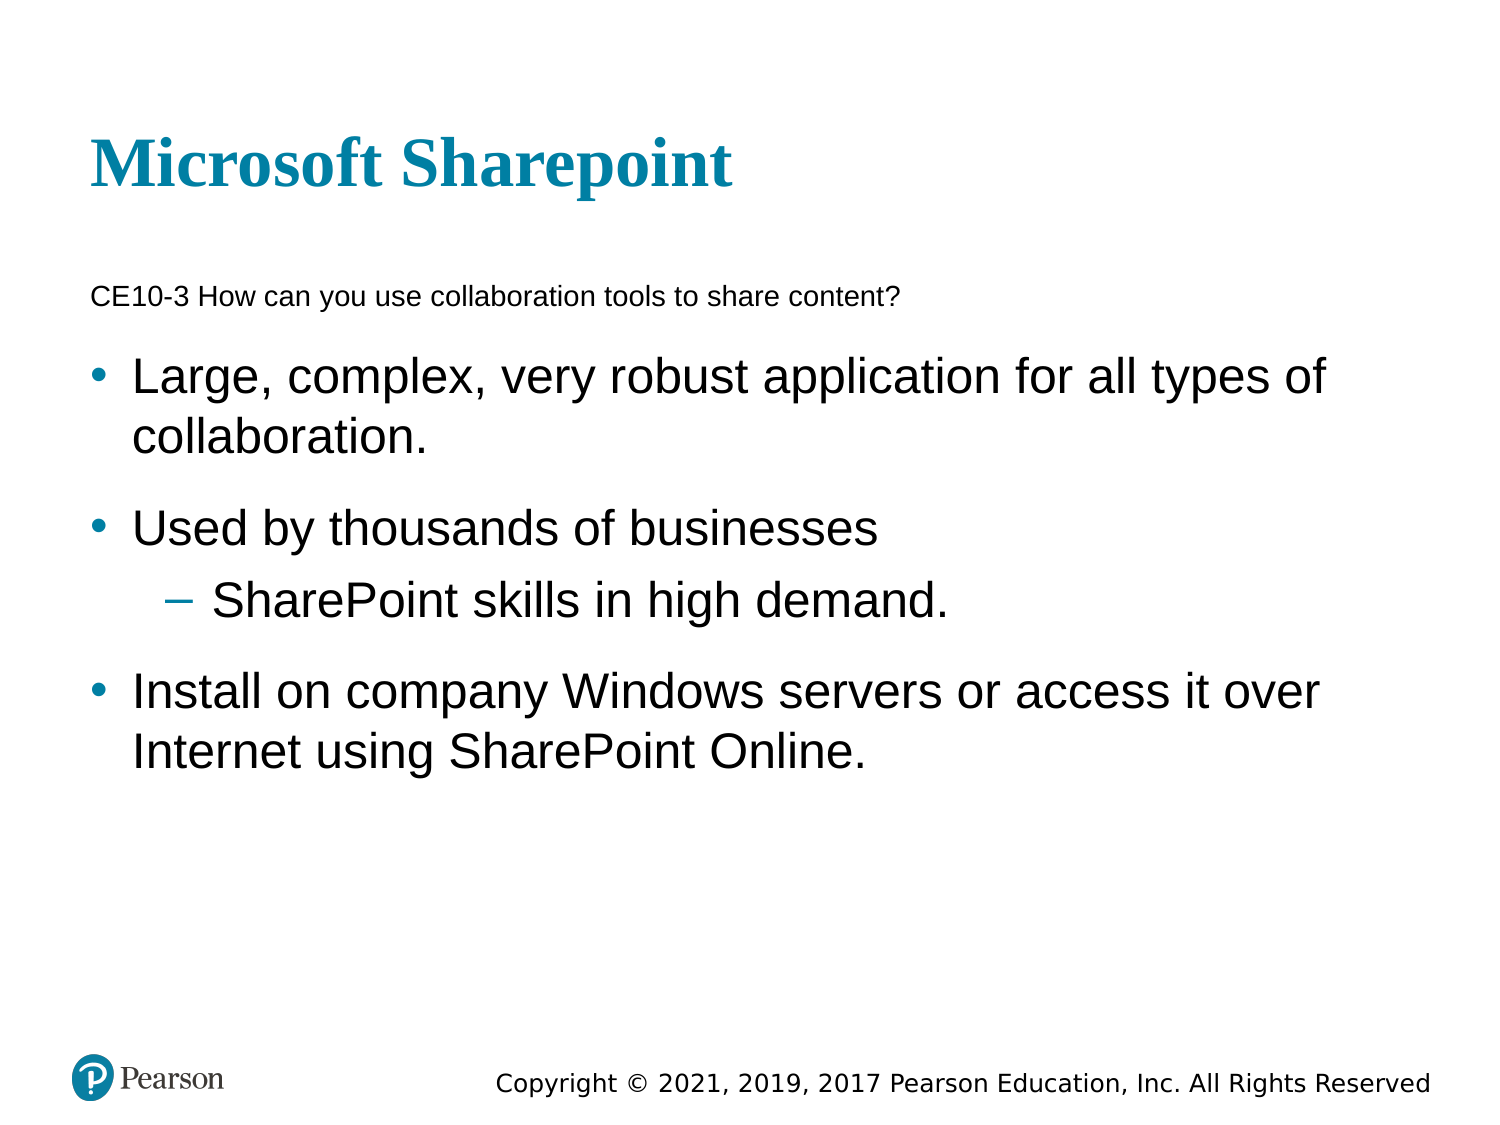

# Microsoft Sharepoint
CE 10-3 How can you use collaboration tools to share content?
Large, complex, very robust application for all types of collaboration.
Used by thousands of businesses
SharePoint skills in high demand.
Install on company Windows servers or access it over Internet using SharePoint Online.